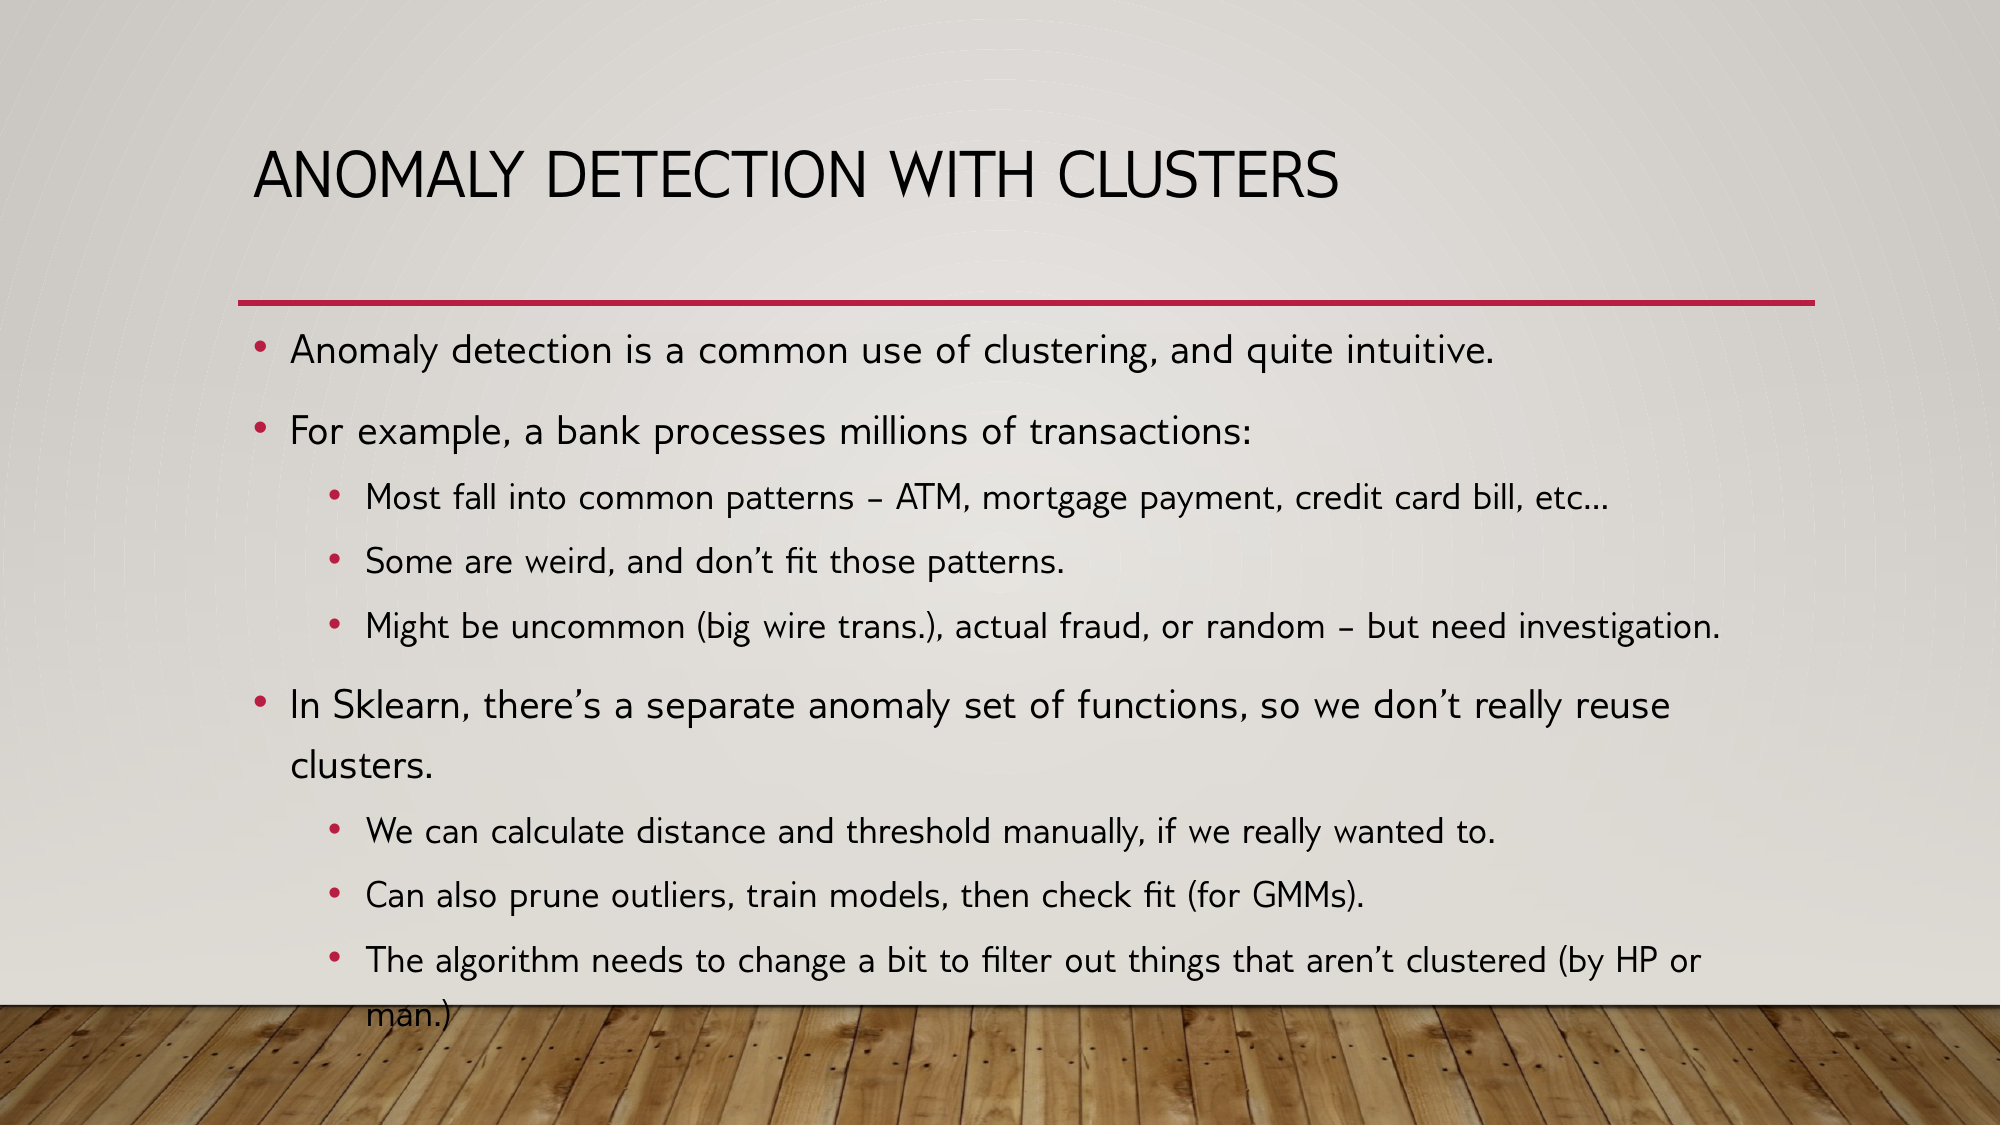

# Anomaly Detection with Clusters
Anomaly detection is a common use of clustering, and quite intuitive.
For example, a bank processes millions of transactions:
Most fall into common patterns – ATM, mortgage payment, credit card bill, etc…
Some are weird, and don’t fit those patterns.
Might be uncommon (big wire trans.), actual fraud, or random – but need investigation.
In Sklearn, there’s a separate anomaly set of functions, so we don’t really reuse clusters.
We can calculate distance and threshold manually, if we really wanted to.
Can also prune outliers, train models, then check fit (for GMMs).
The algorithm needs to change a bit to filter out things that aren’t clustered (by HP or man.)